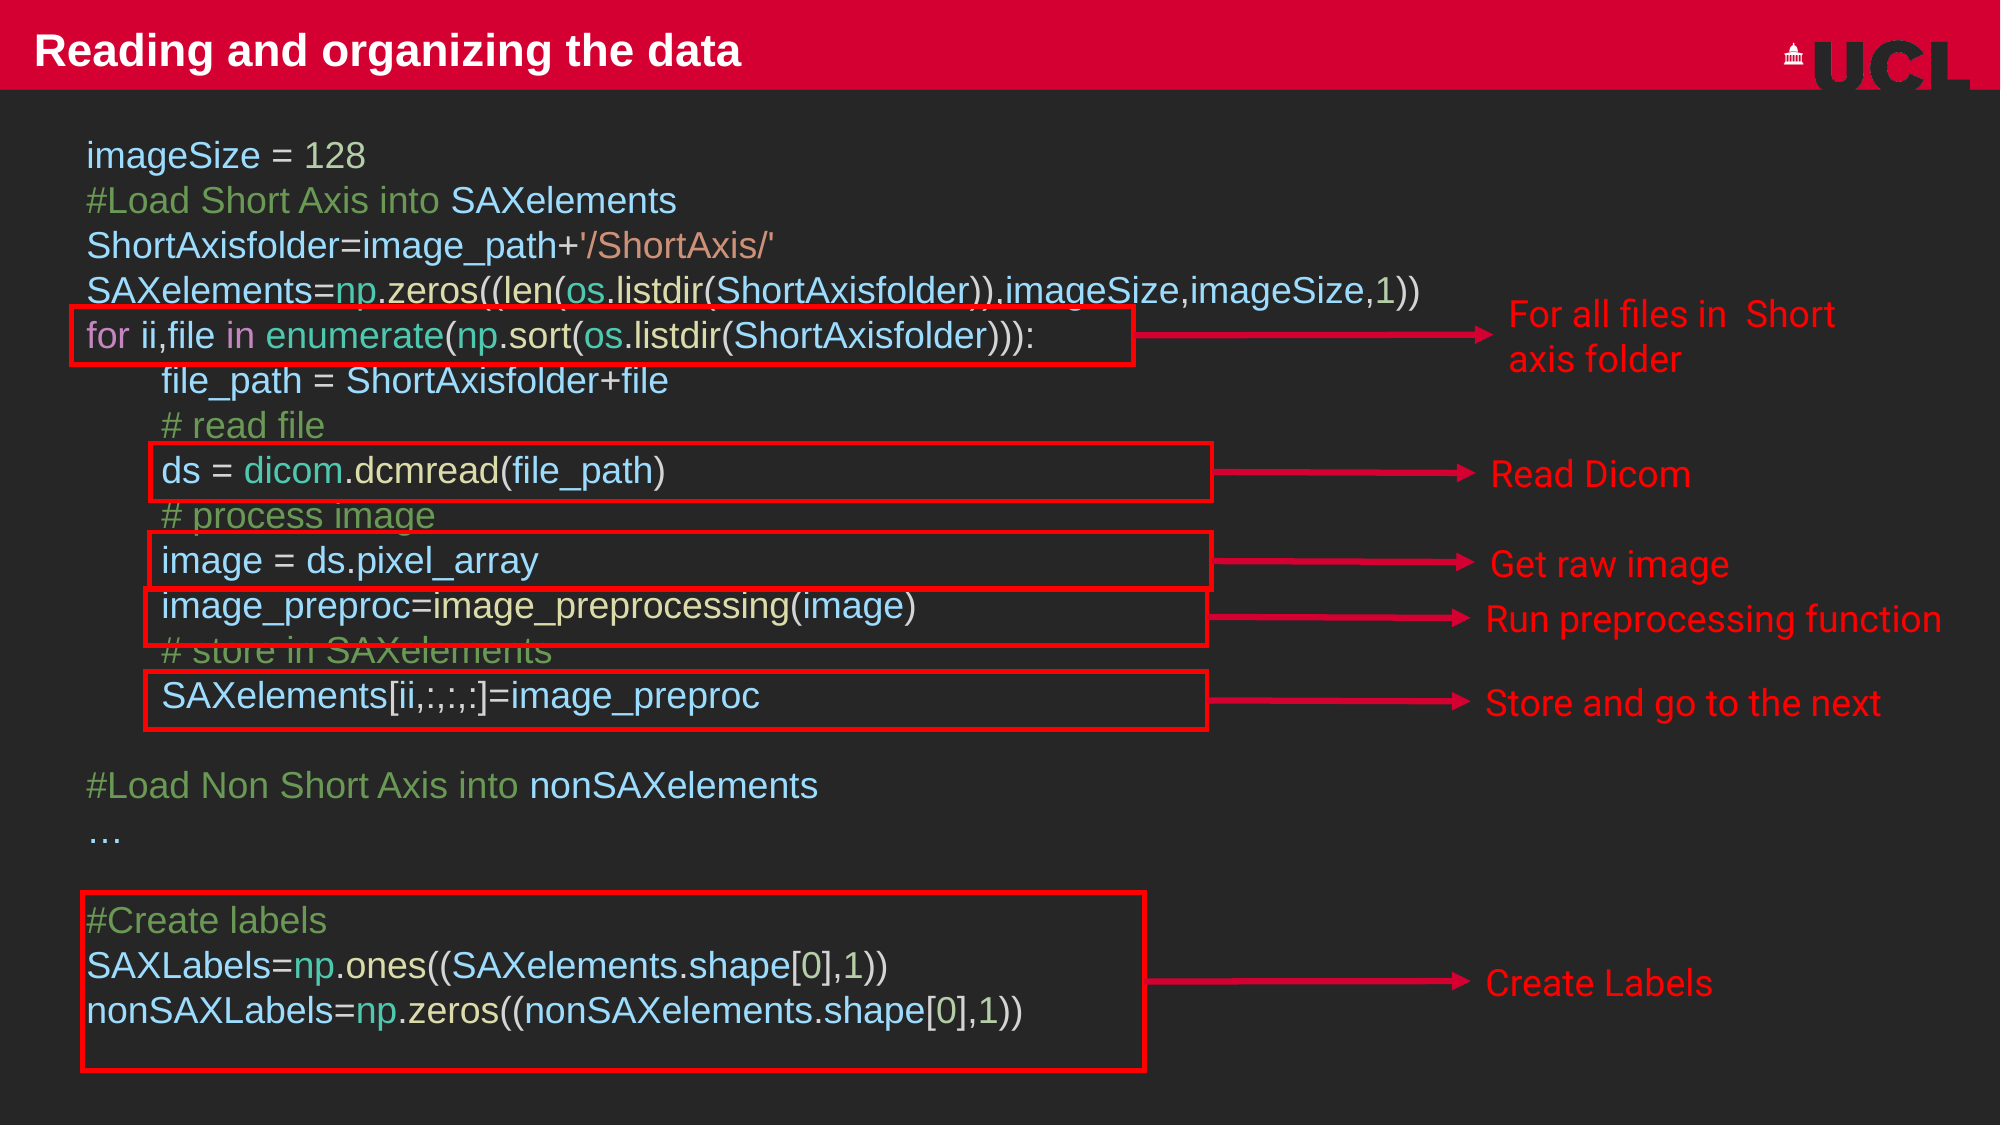

Reading and organizing the data
imageSize = 128
#Load Short Axis into SAXelements
ShortAxisfolder=image_path+'/ShortAxis/'
SAXelements=np.zeros((len(os.listdir(ShortAxisfolder)),imageSize,imageSize,1))
for ii,file in enumerate(np.sort(os.listdir(ShortAxisfolder))):
file_path = ShortAxisfolder+file
# read file
ds = dicom.dcmread(file_path)
# process image image = ds.pixel_array
image_preproc=image_preprocessing(image)
# store in SAXelements
SAXelements[ii,:,:,:]=image_preproc

#Load Non Short Axis into nonSAXelements
…

#Create labels
SAXLabels=np.ones((SAXelements.shape[0],1))
nonSAXLabels=np.zeros((nonSAXelements.shape[0],1))
For all files in  Short axis folder

Read Dicom

Get raw image

Run preprocessing function

Store and go to the next

Create Labels